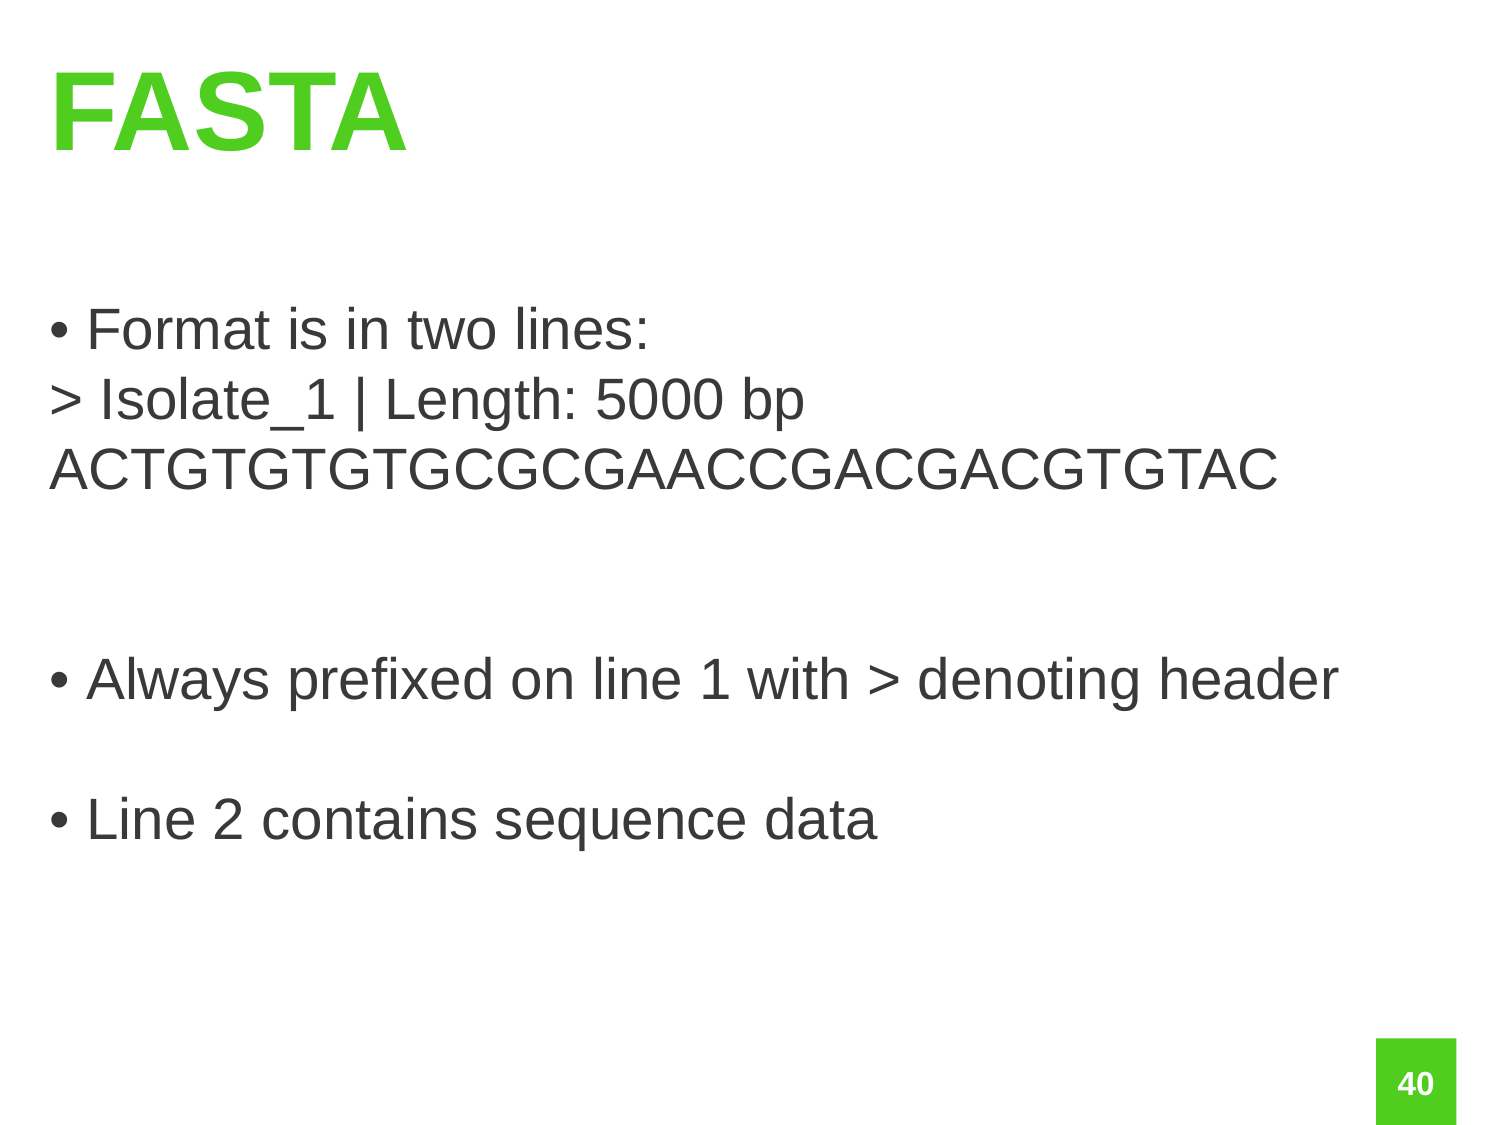

FASTA
• Format is in two lines:
> Isolate_1 | Length: 5000 bp
ACTGTGTGTGCGCGAACCGACGACGTGTAC

• Always prefixed on line 1 with > denoting header
• Line 2 contains sequence data
40